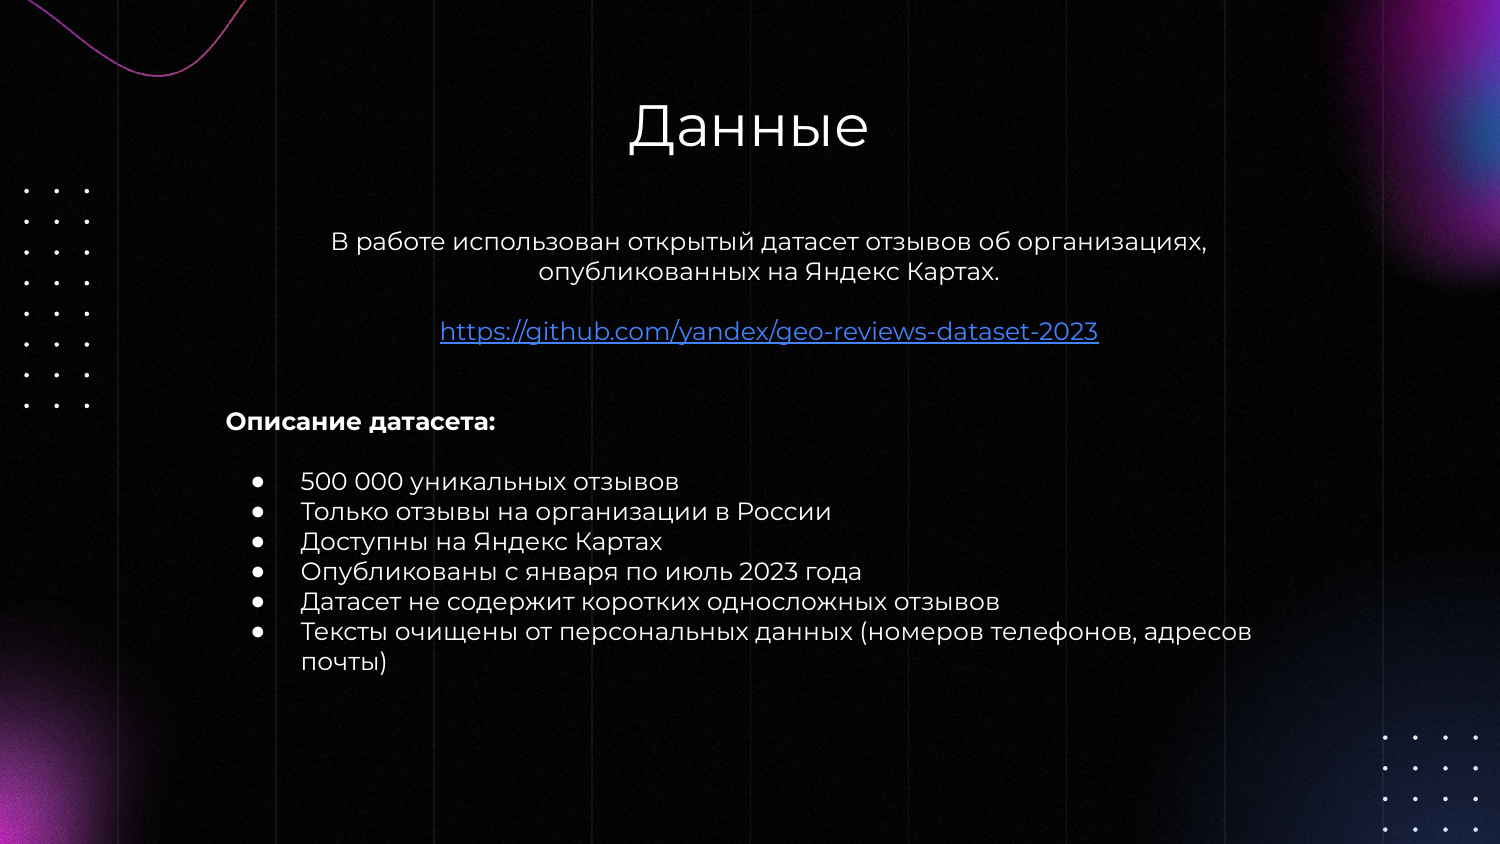

# Данные
В работе использован открытый датасет отзывов об организациях, опубликованных на Яндекс Картах.

https://github.com/yandex/geo-reviews-dataset-2023

Описание датасета:

500 000 уникальных отзывов
Только отзывы на организации в России
Доступны на Яндекс Картах
Опубликованы с января по июль 2023 года
Датасет не содержит коротких односложных отзывов
Тексты очищены от персональных данных (номеров телефонов, адресов почты)